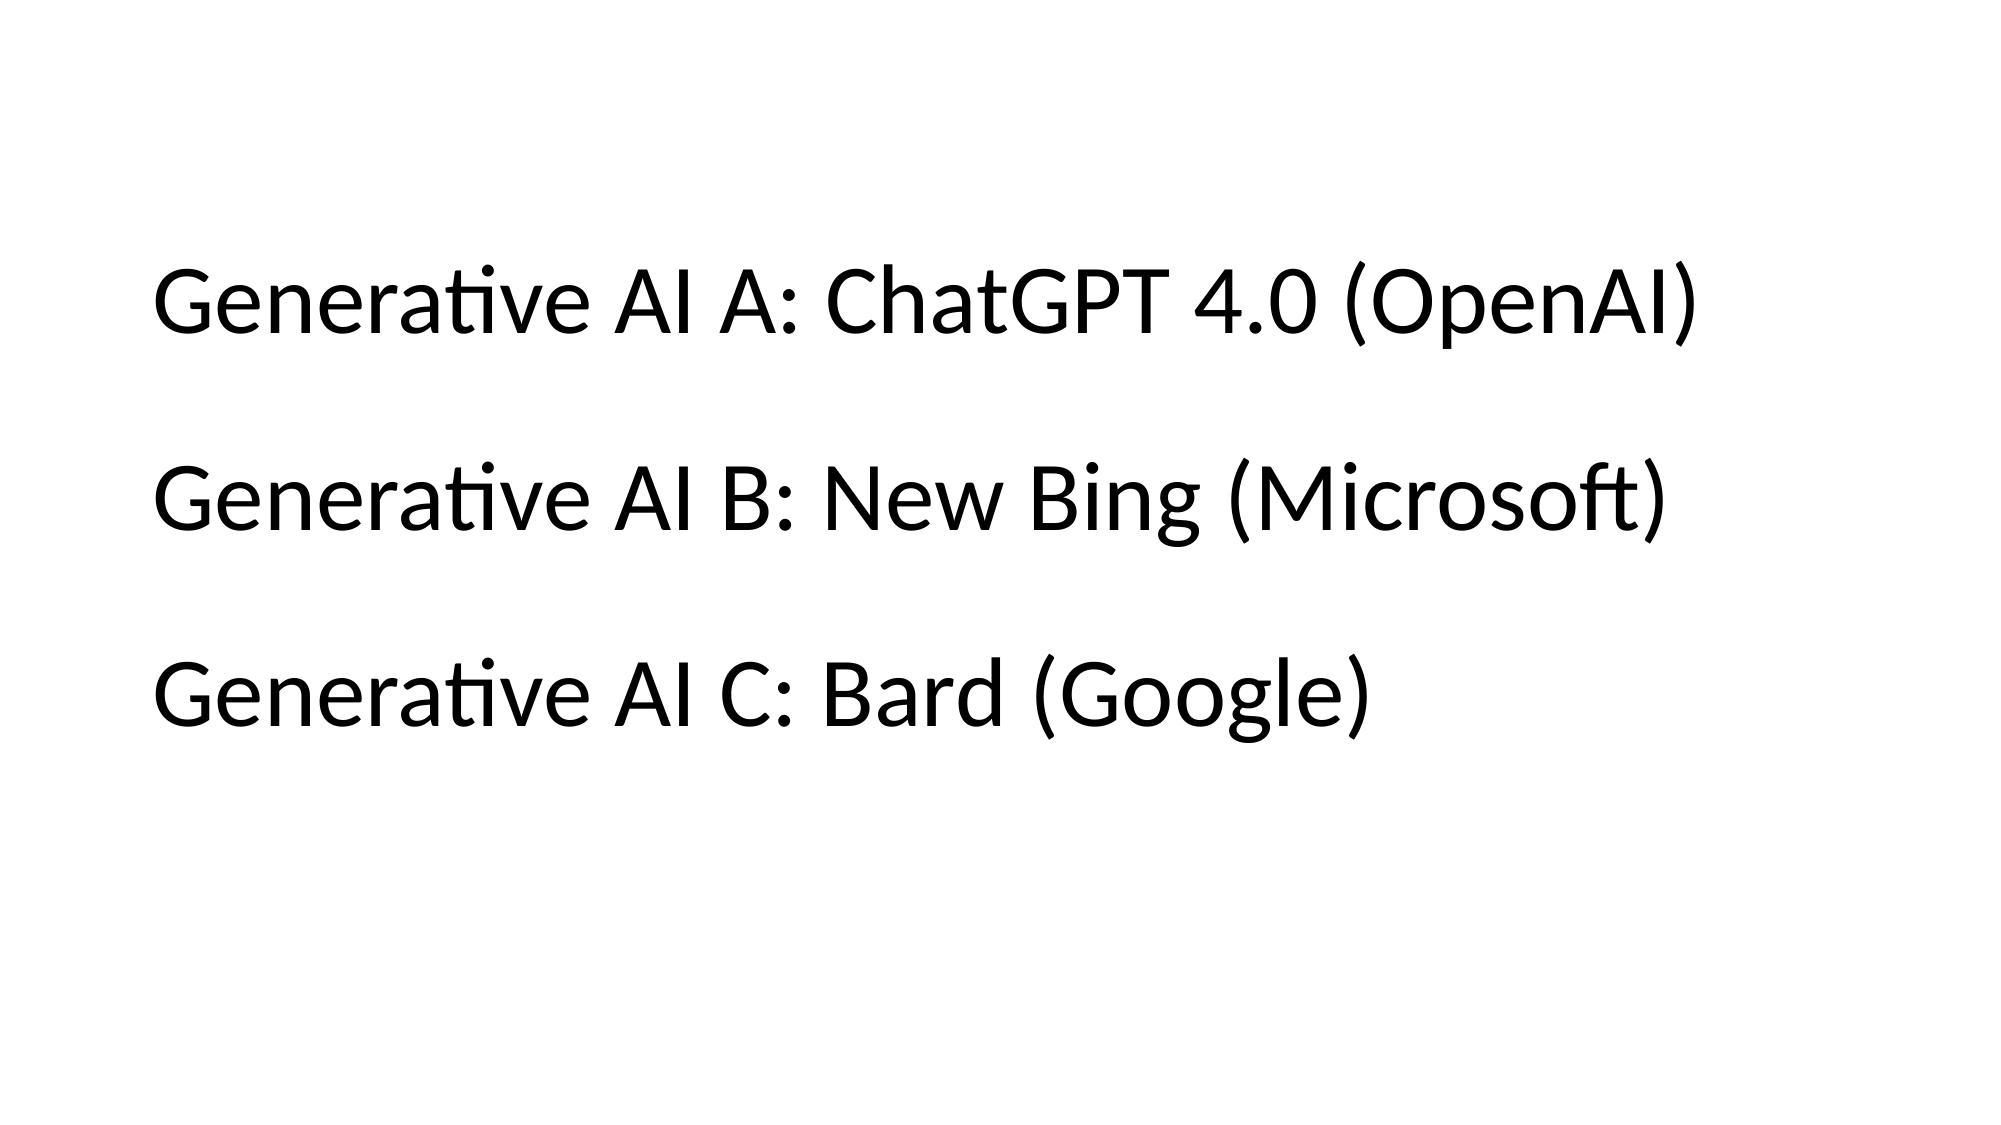

Generative AI A: ChatGPT 4.0 (OpenAI)
Generative AI B: New Bing (Microsoft)
Generative AI C: Bard (Google)